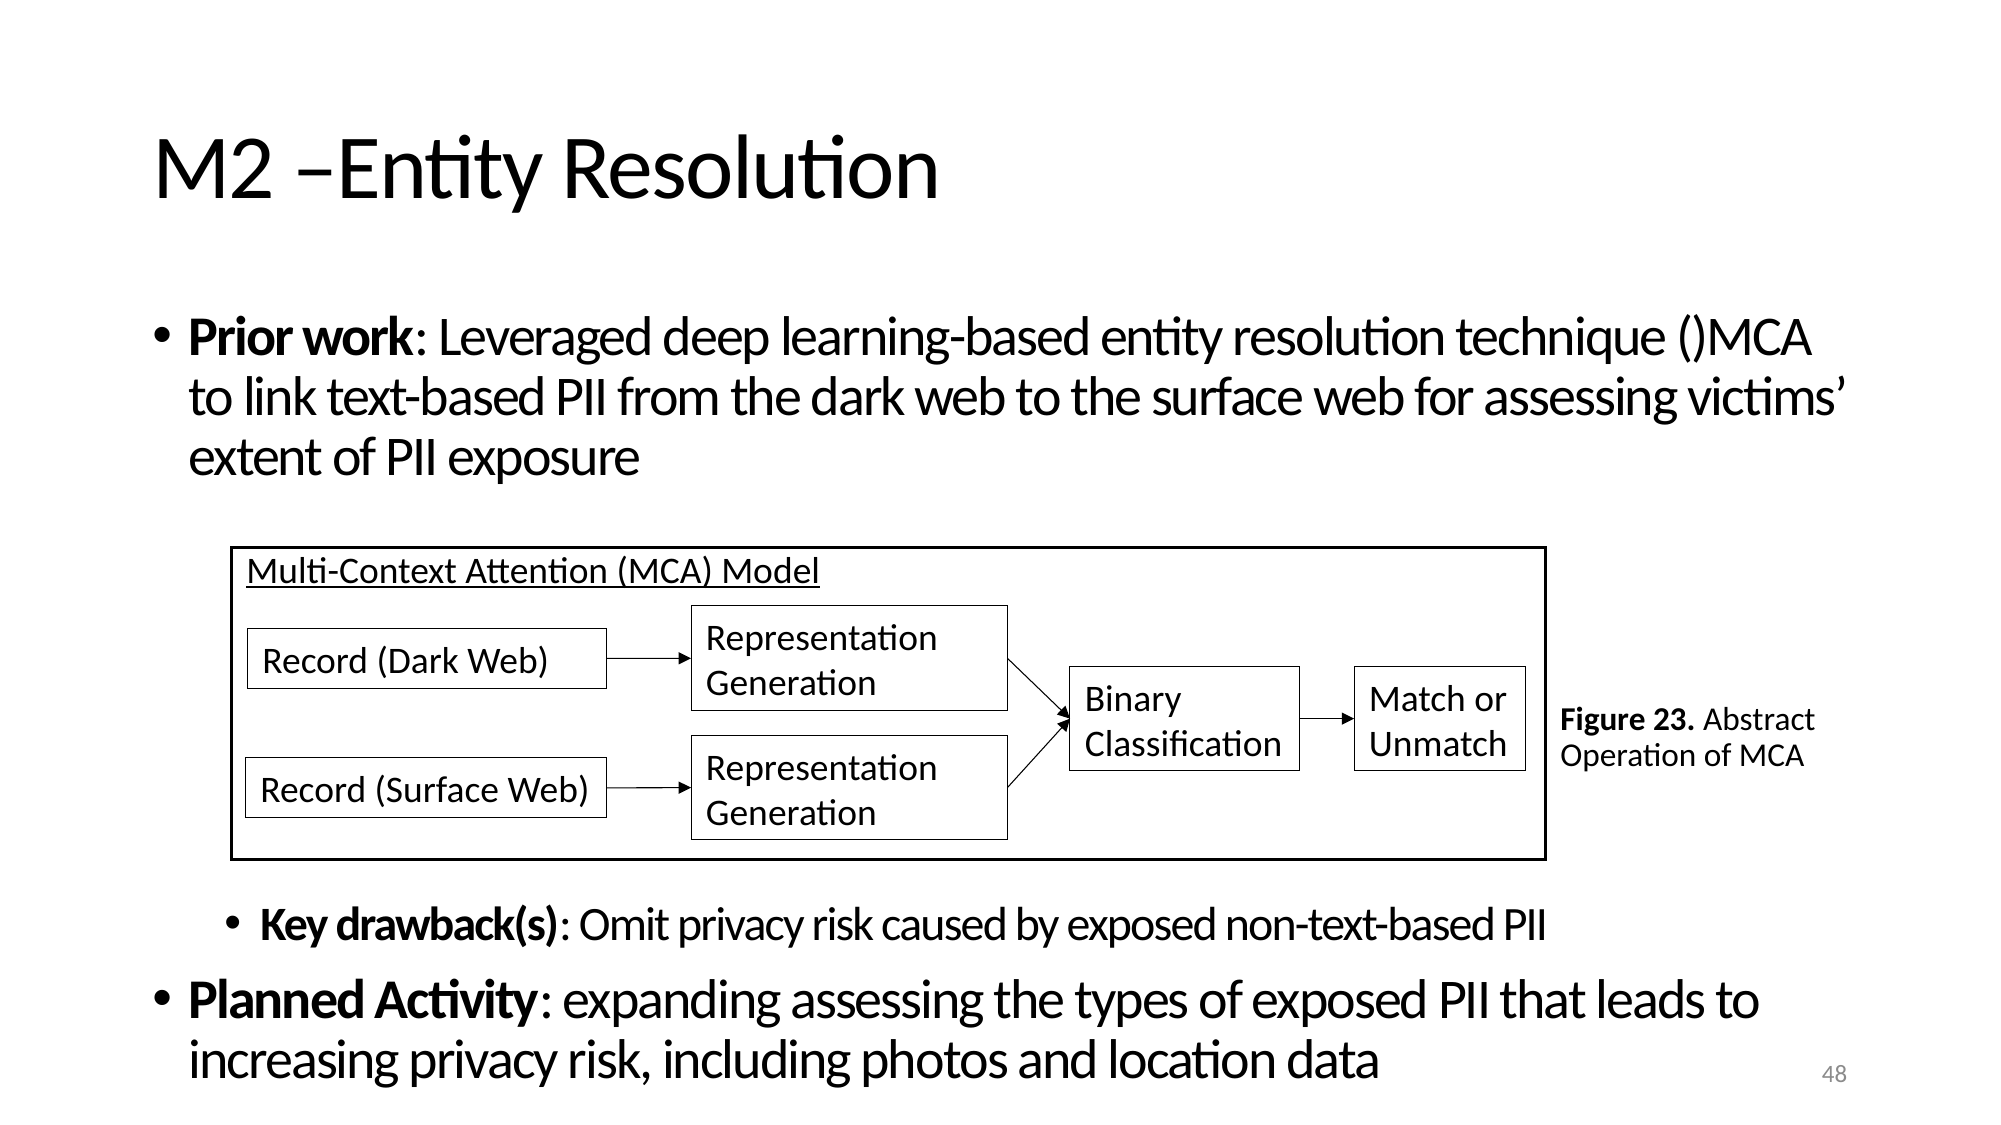

# M2 –Entity Resolution
Prior work: Leveraged deep learning-based entity resolution technique ()MCA to link text-based PII from the dark web to the surface web for assessing victims’ extent of PII exposure

Key drawback(s): Omit privacy risk caused by exposed non-text-based PII
Planned Activity: expanding assessing the types of exposed PII that leads to increasing privacy risk, including photos and location data

Multi-Context Attention (MCA) Model

Representation Generation
Record (Dark Web)
Match or Unmatch
Binary Classification
Representation Generation
Record (Surface Web)
Figure 23. Abstract Operation of MCA
48